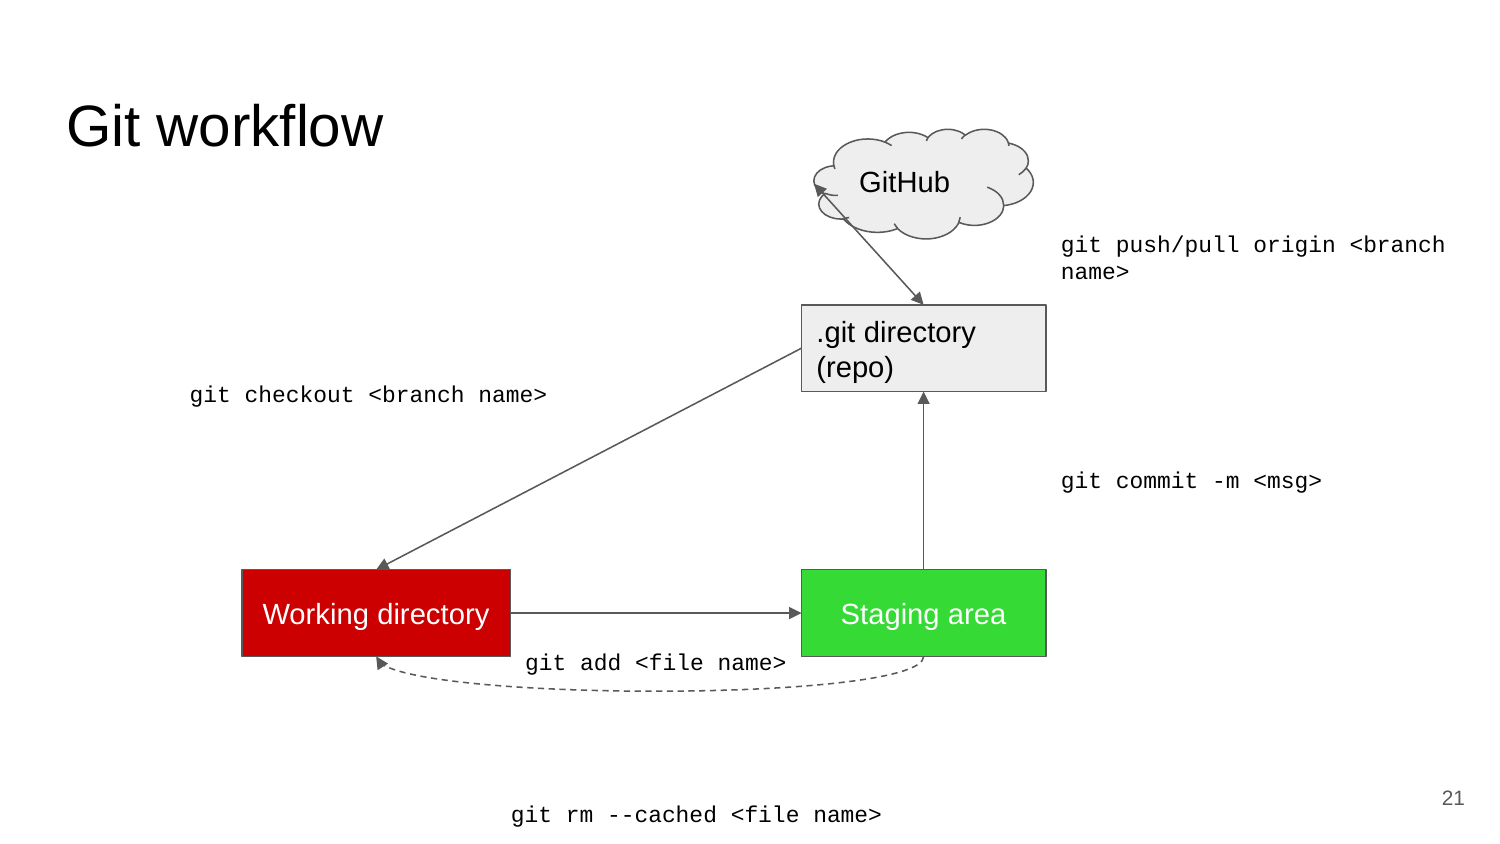

# Git workflow
GitHub
git push/pull origin <branch name>
.git directory (repo)
git checkout <branch name>
git commit -m <msg>
Working directory
Staging area
git add <file name>
21
git rm --cached <file name>